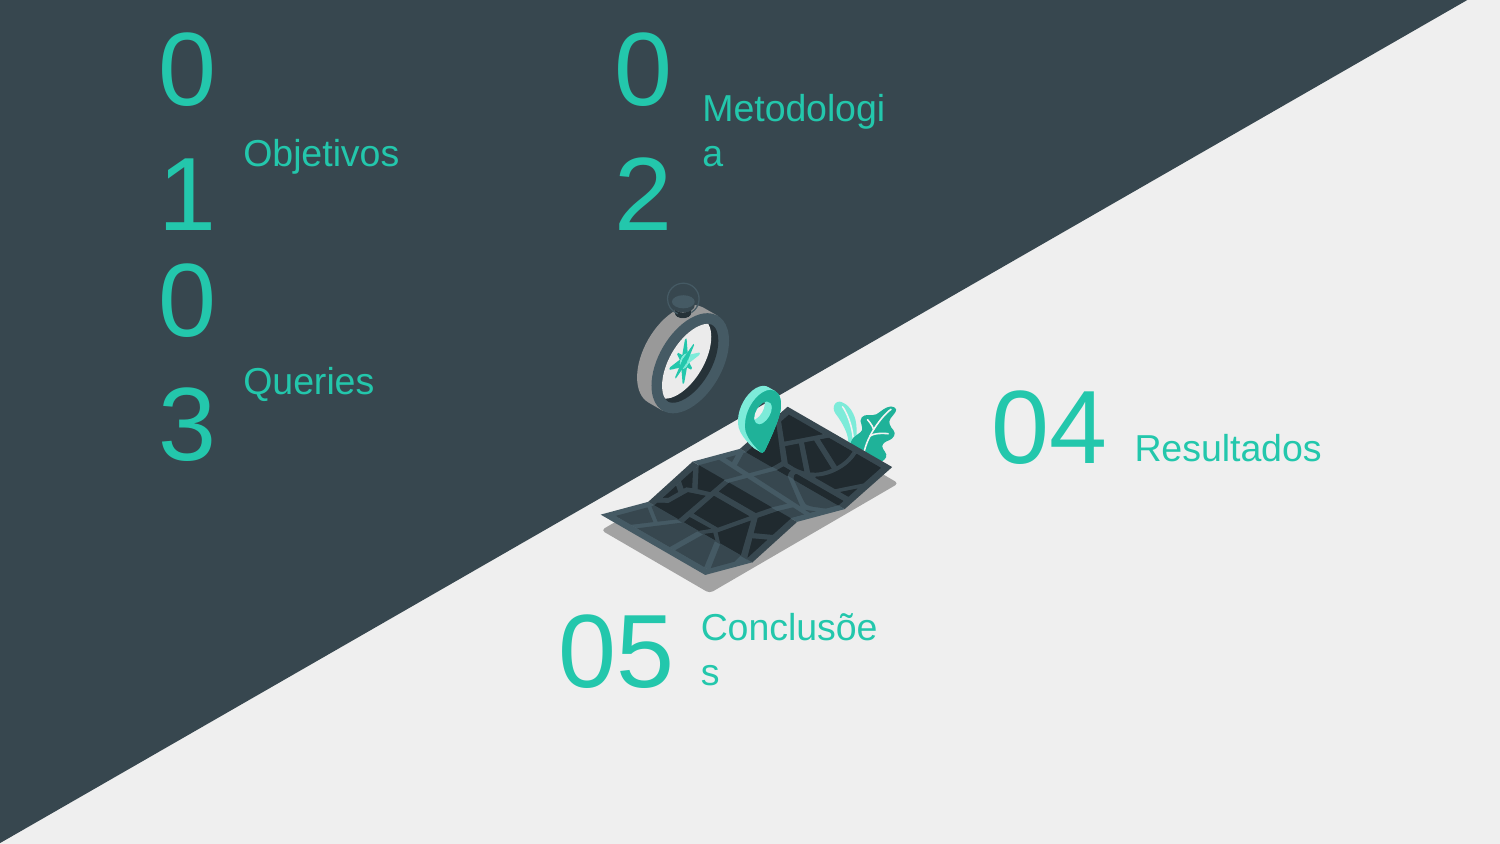

# 01
02
Objetivos
Metodologia

03
Queries
04
Resultados
05
Conclusões